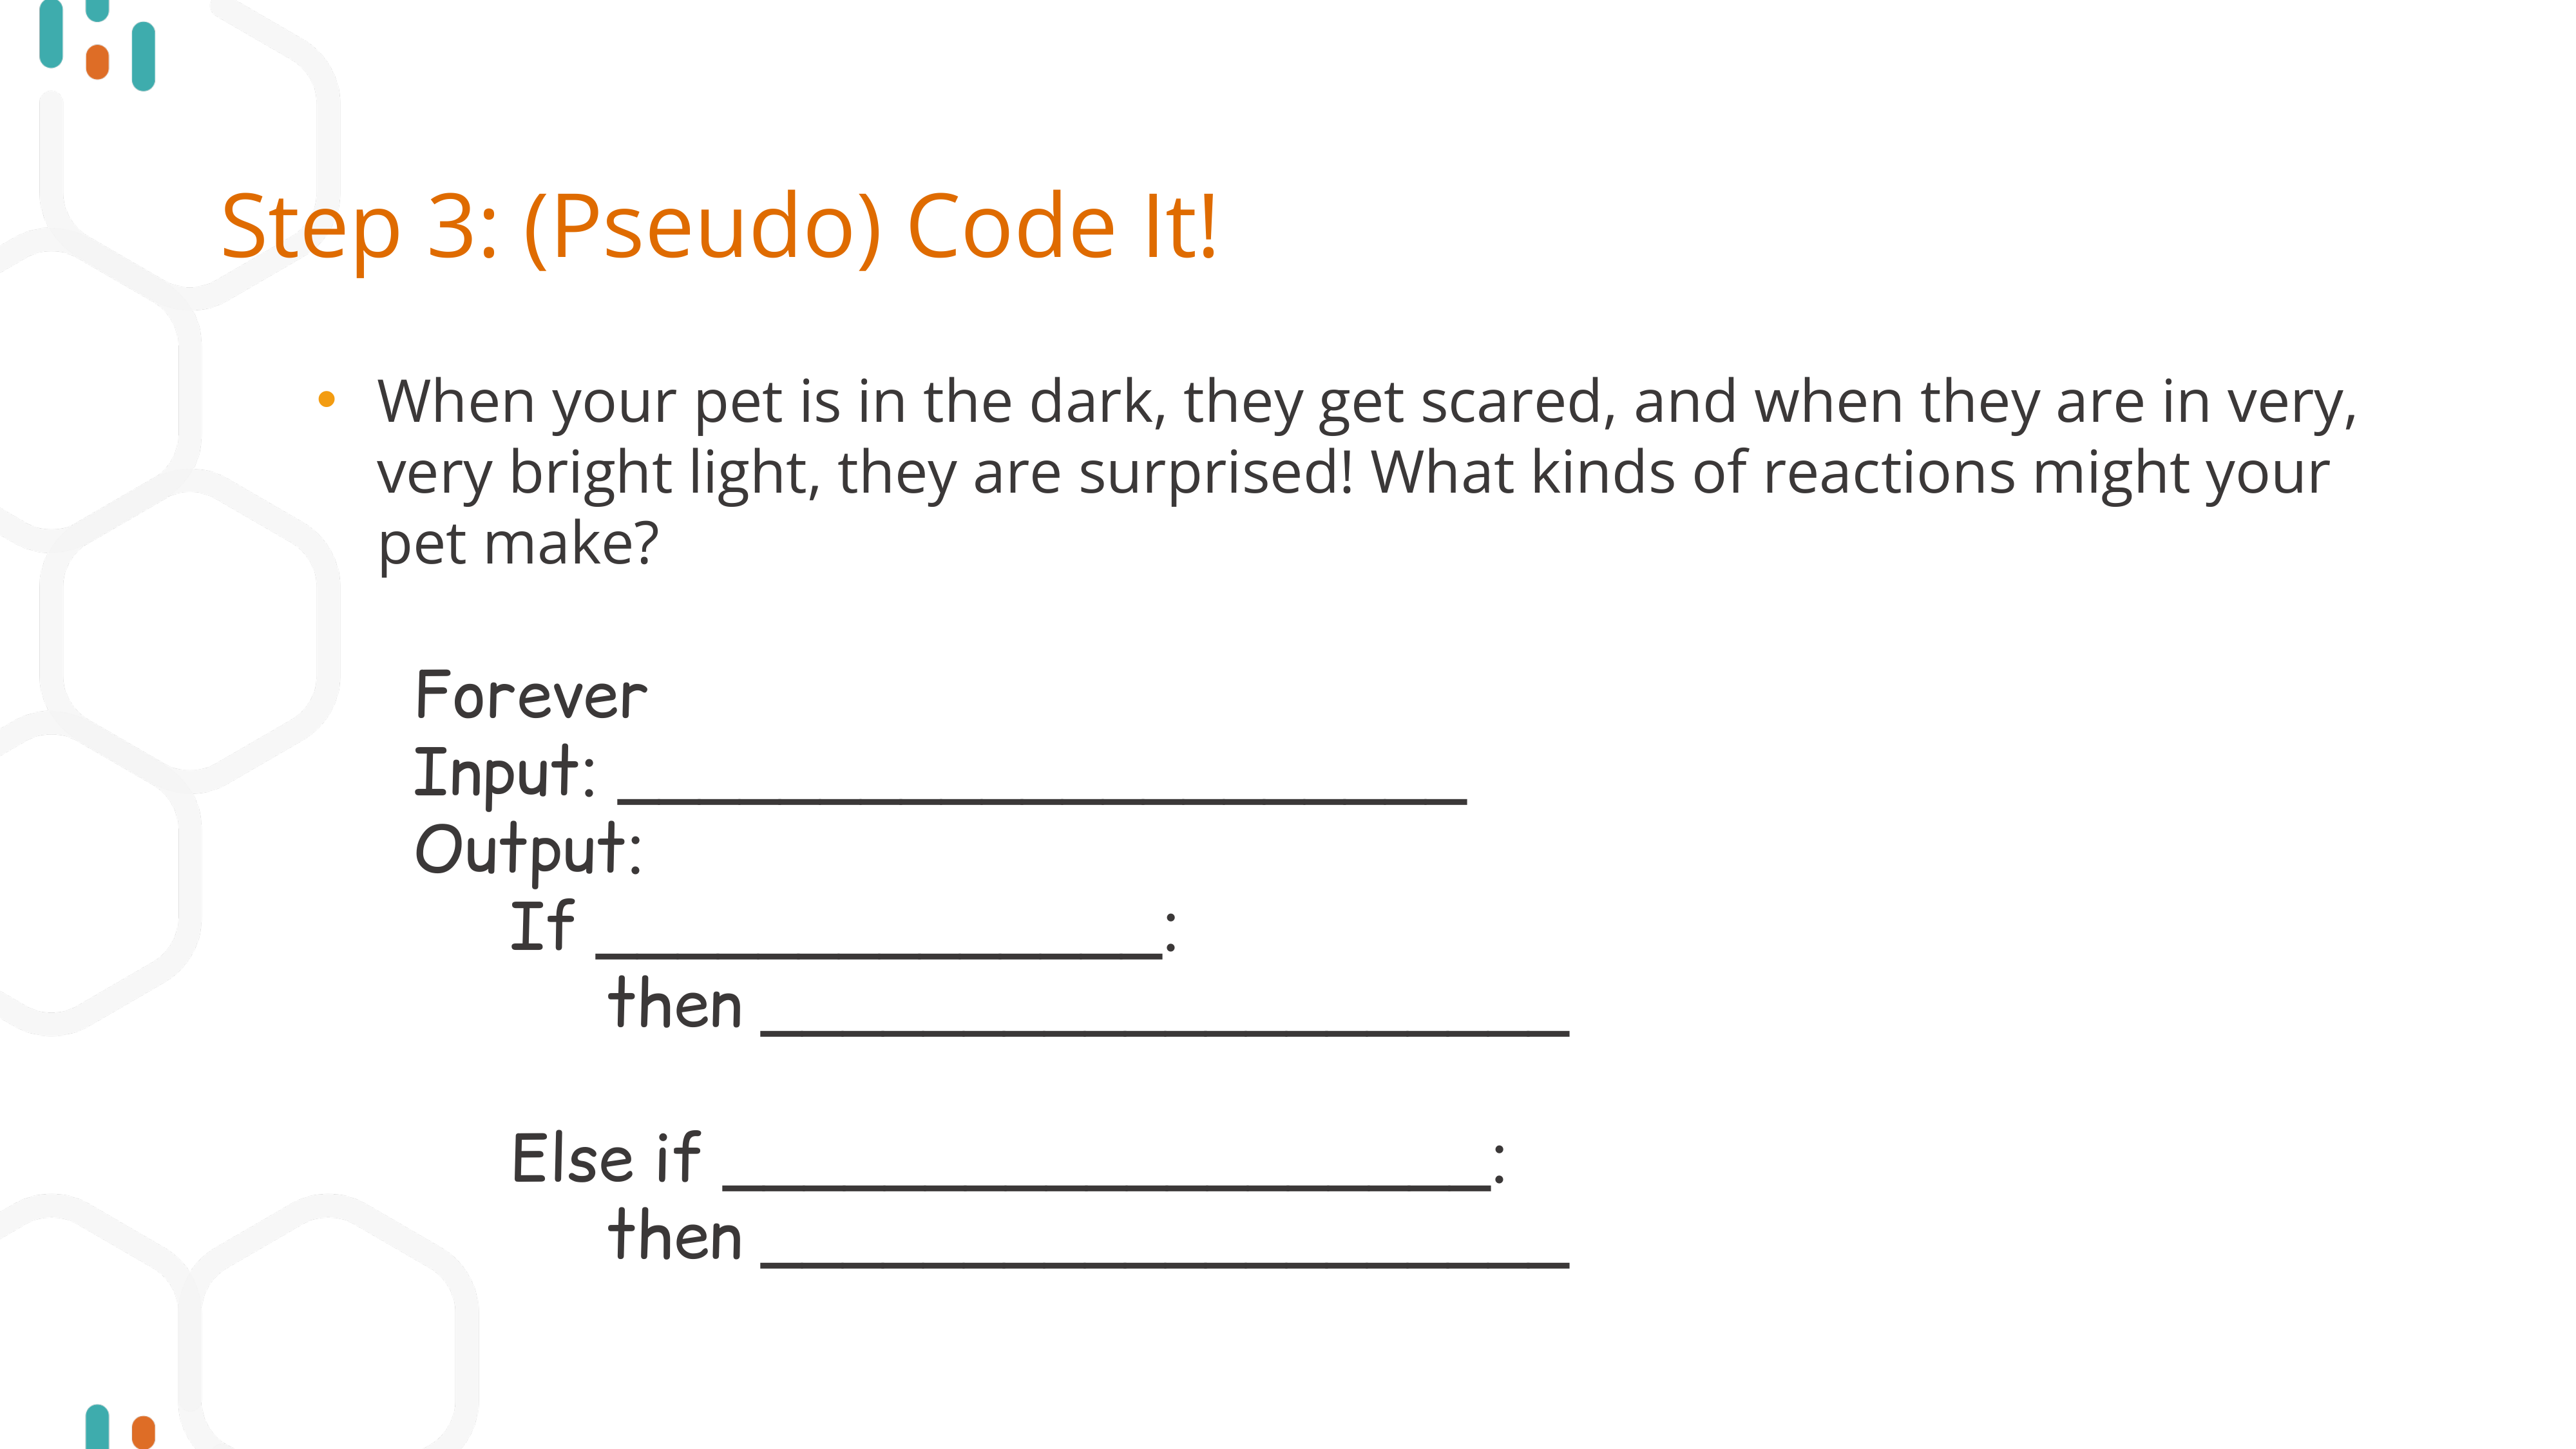

# Step 3: (Pseudo) Code It!
When your pet is in the dark, they get scared, and when they are in very, very bright light, they are surprised! What kinds of reactions might your pet make?

Forever
Input: _____________________
Output:
	If ______________:
		then ____________________

	Else if ___________________:
		then ____________________